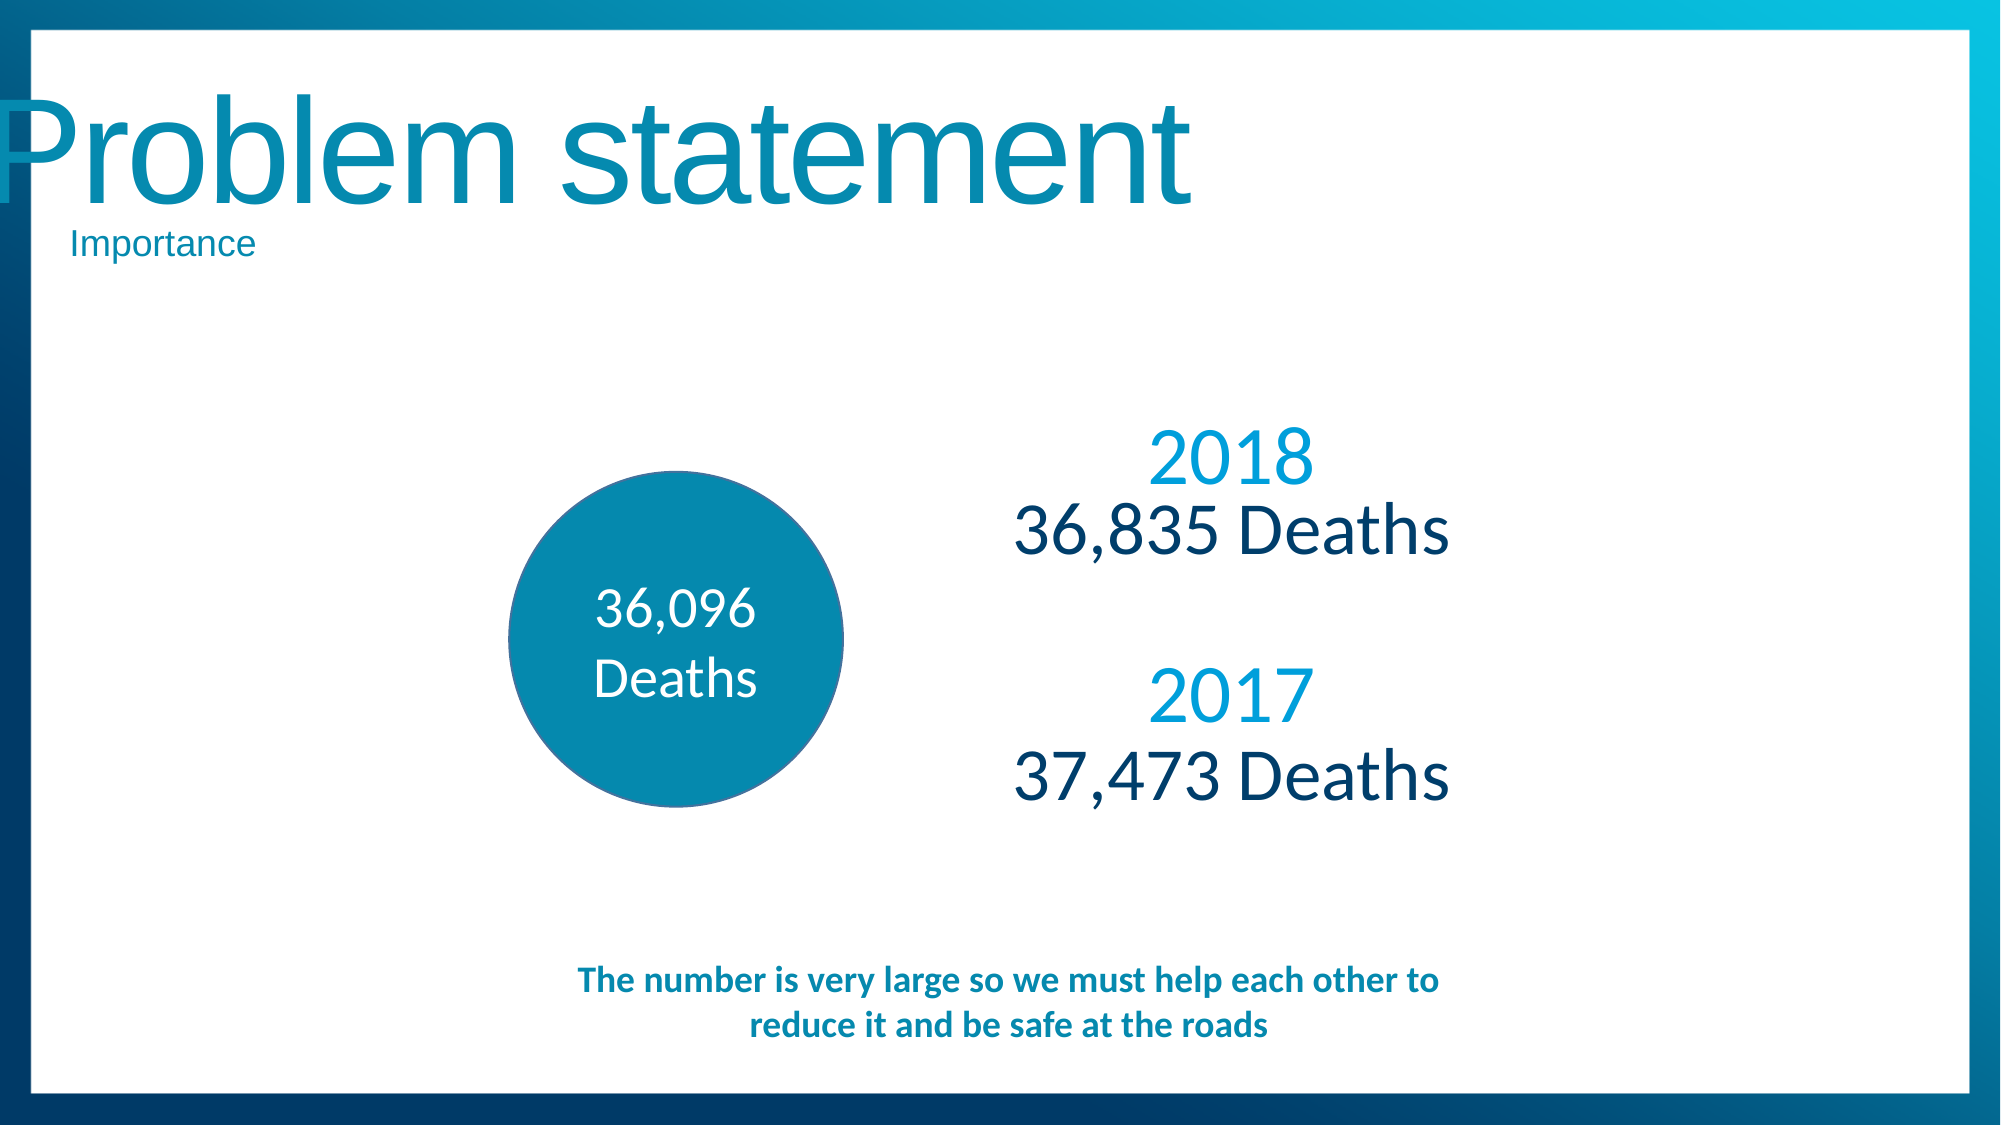

Problem statement
Importance
2018
36,096
Deaths
36,835 Deaths
2017
37,473 Deaths
The number is very large so we must help each other to reduce it and be safe at the roads